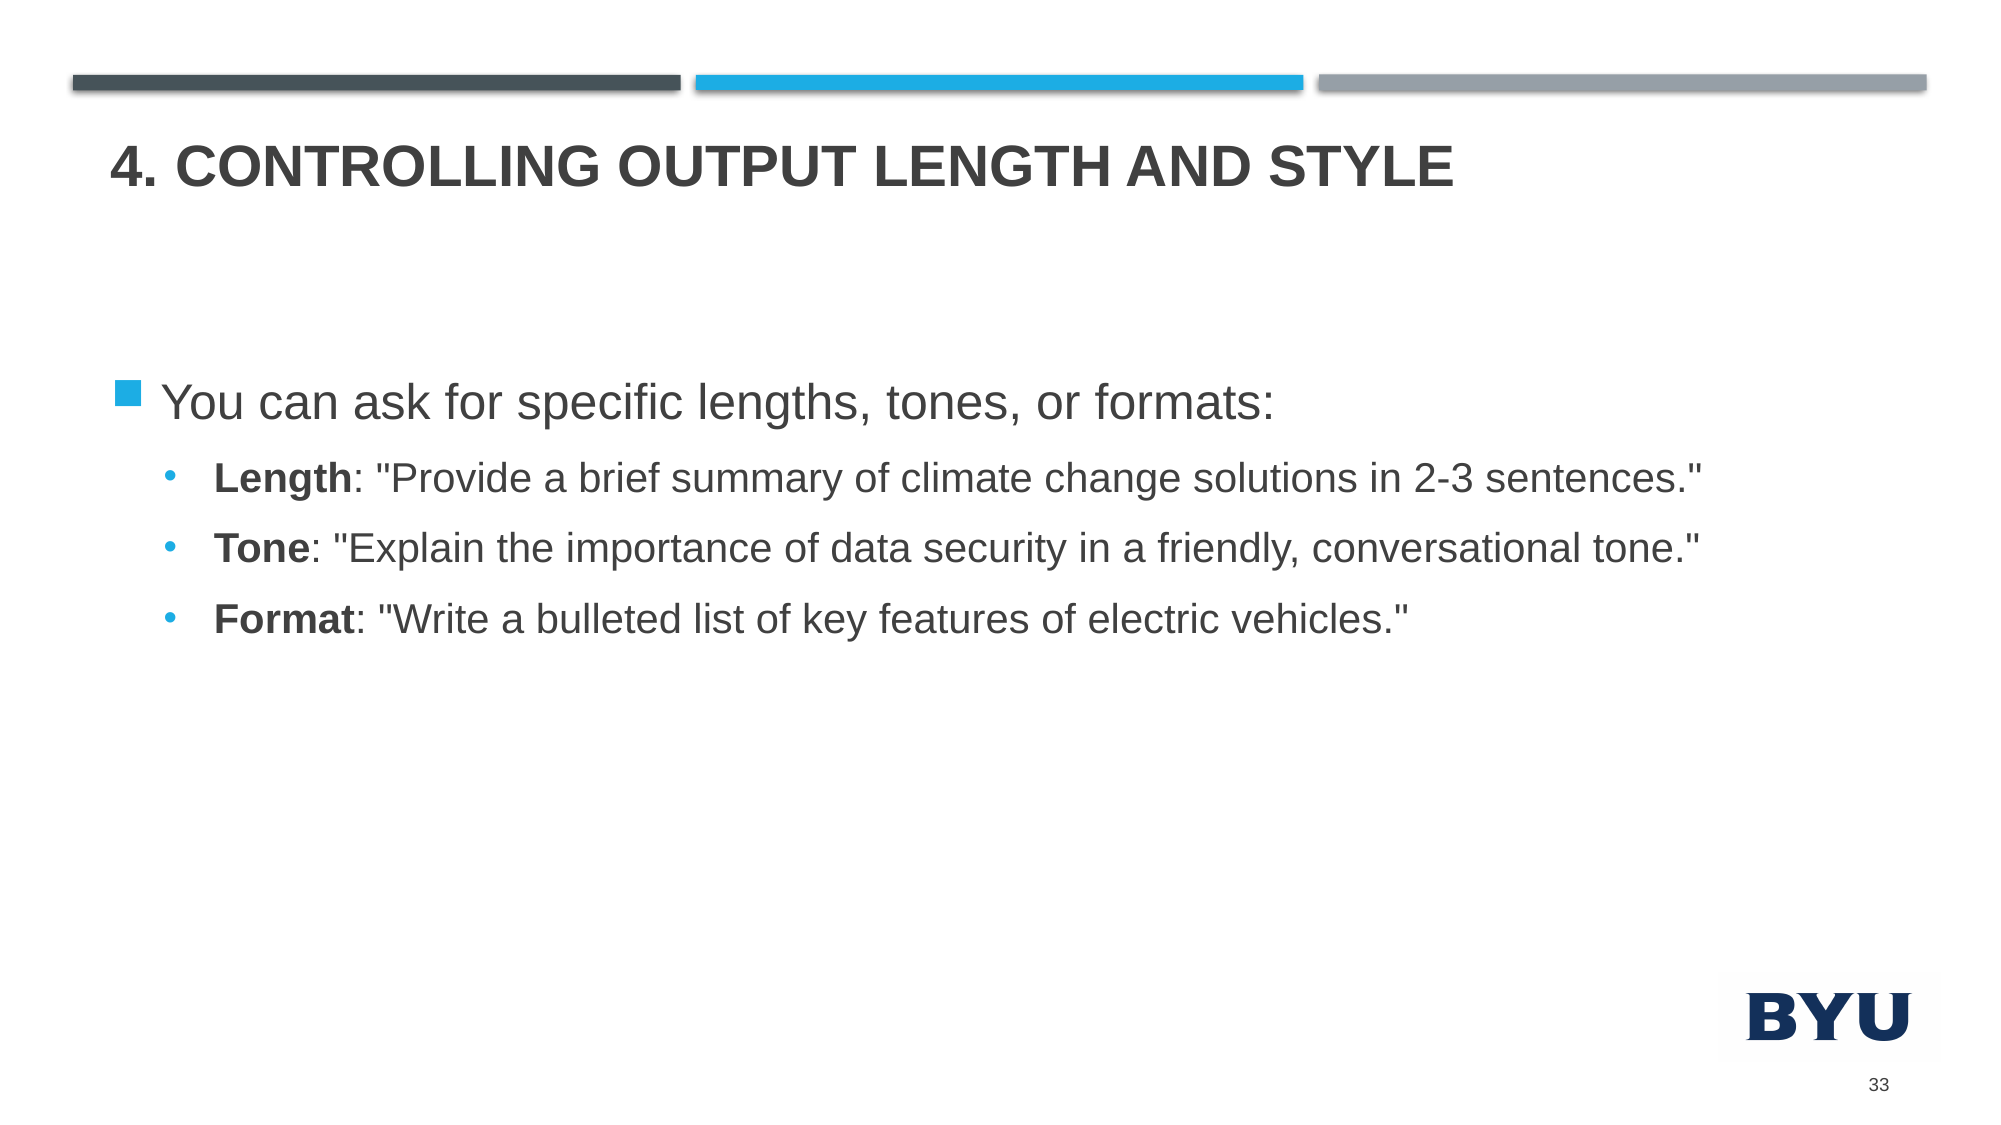

# 4. Controlling Output Length and Style
You can ask for specific lengths, tones, or formats:
Length: "Provide a brief summary of climate change solutions in 2-3 sentences."
Tone: "Explain the importance of data security in a friendly, conversational tone."
Format: "Write a bulleted list of key features of electric vehicles."

33